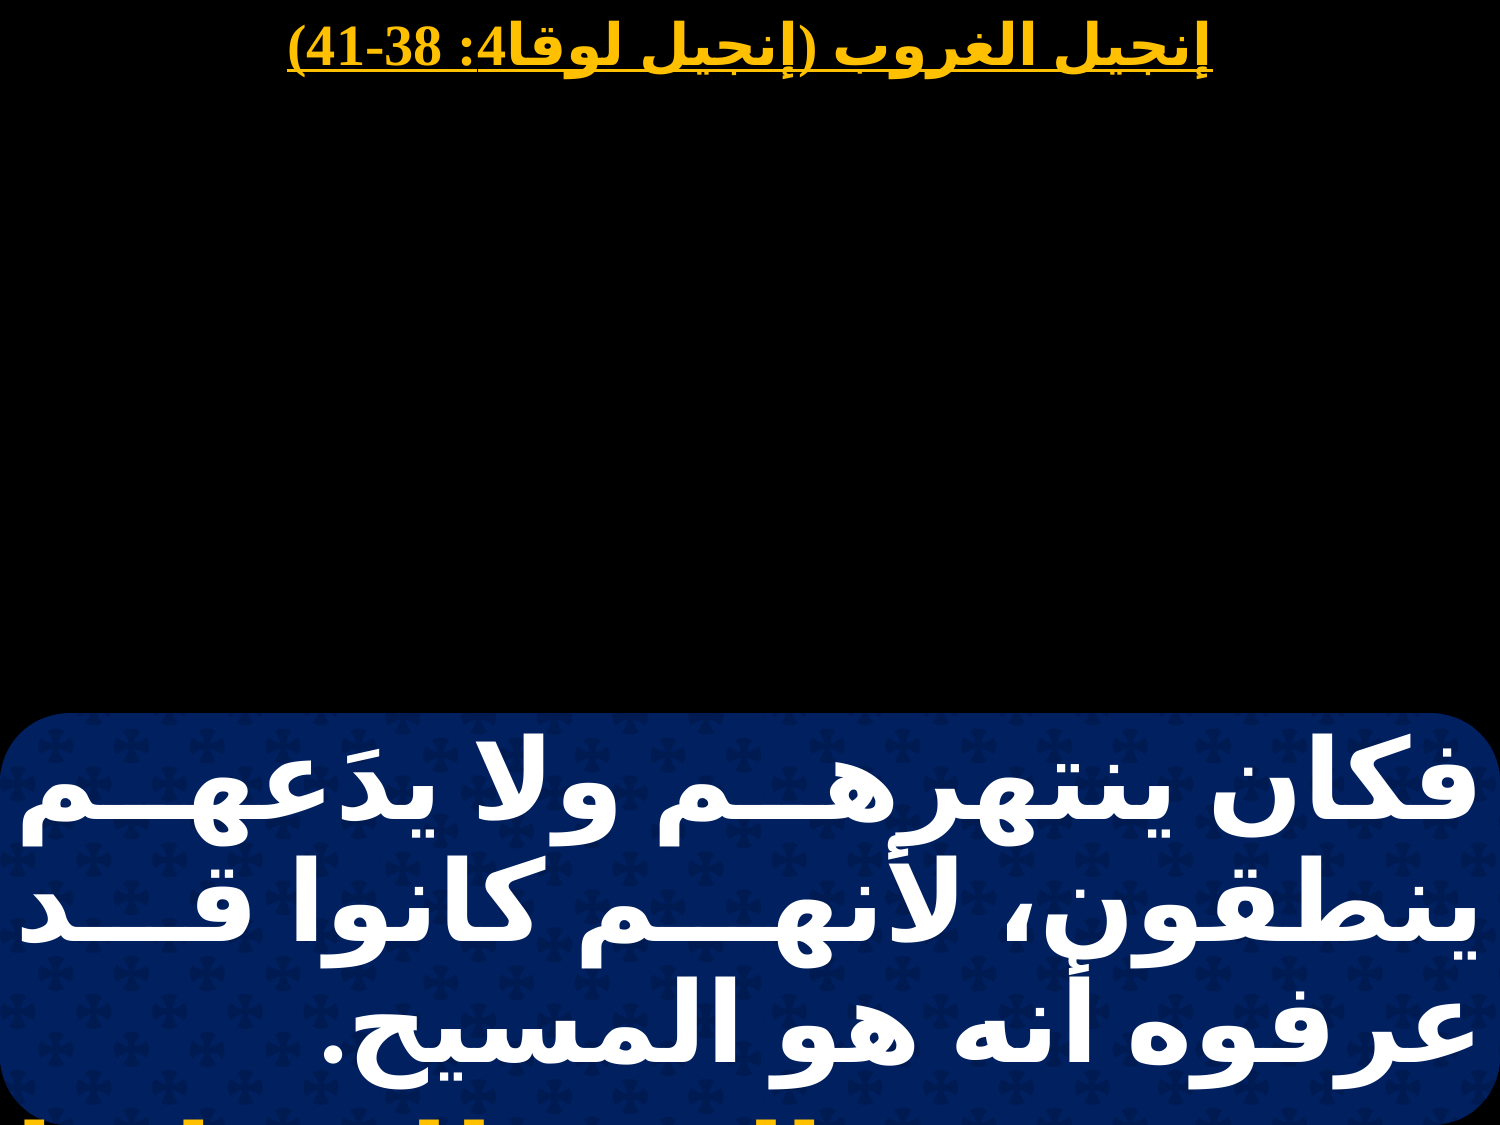

#
فكان ينتهرهم ولا يدَعهم ينطقون، لأنهم كانوا قد عرفوه أنه هو المسيح.
والمجد للـه دائما